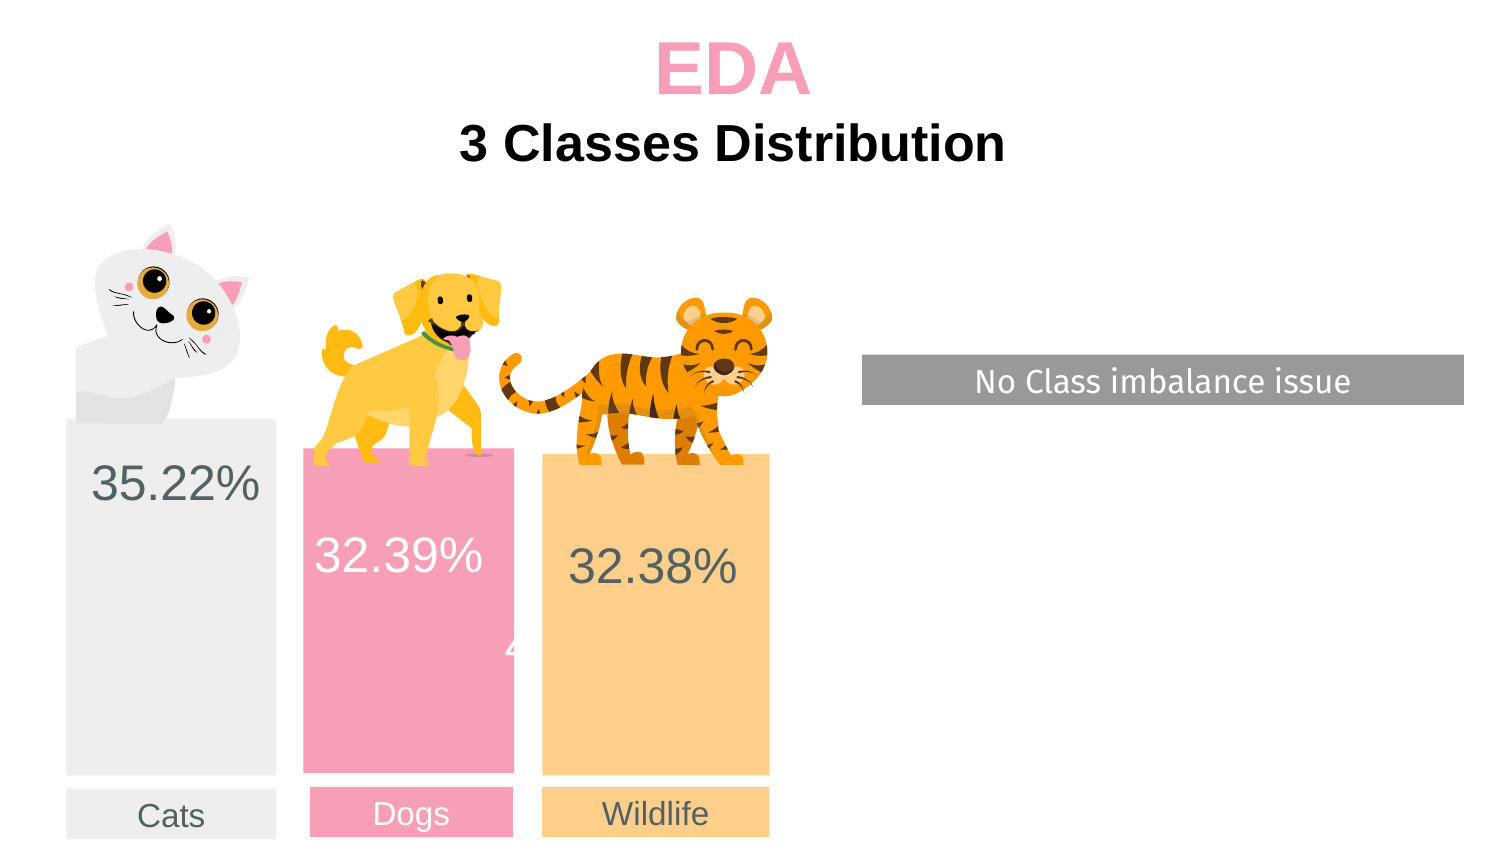

# EDA 3 Classes Distribution

No Class imbalance issue

35.22%

32.39%
32.38%
45%
Dogs
Wildlife
Cats